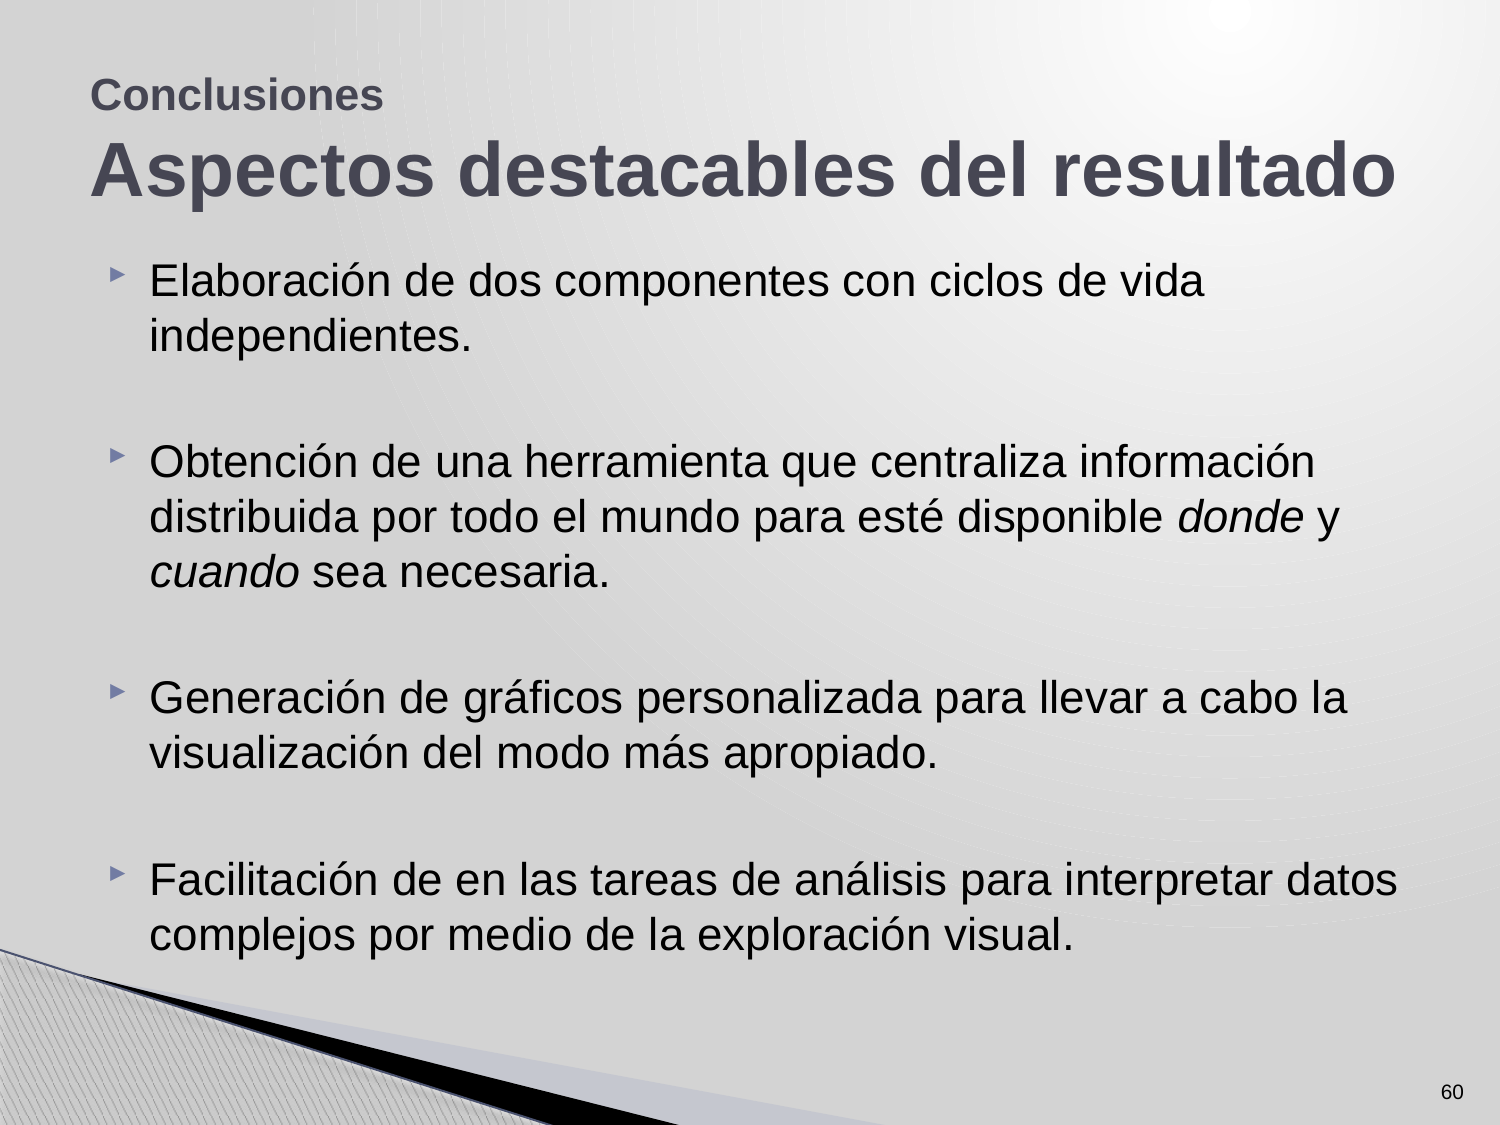

# Conclusiones Aspectos destacables del resultado
Elaboración de dos componentes con ciclos de vida independientes.

Obtención de una herramienta que centraliza información distribuida por todo el mundo para esté disponible donde y cuando sea necesaria.

Generación de gráficos personalizada para llevar a cabo la visualización del modo más apropiado.

Facilitación de en las tareas de análisis para interpretar datos complejos por medio de la exploración visual.
60